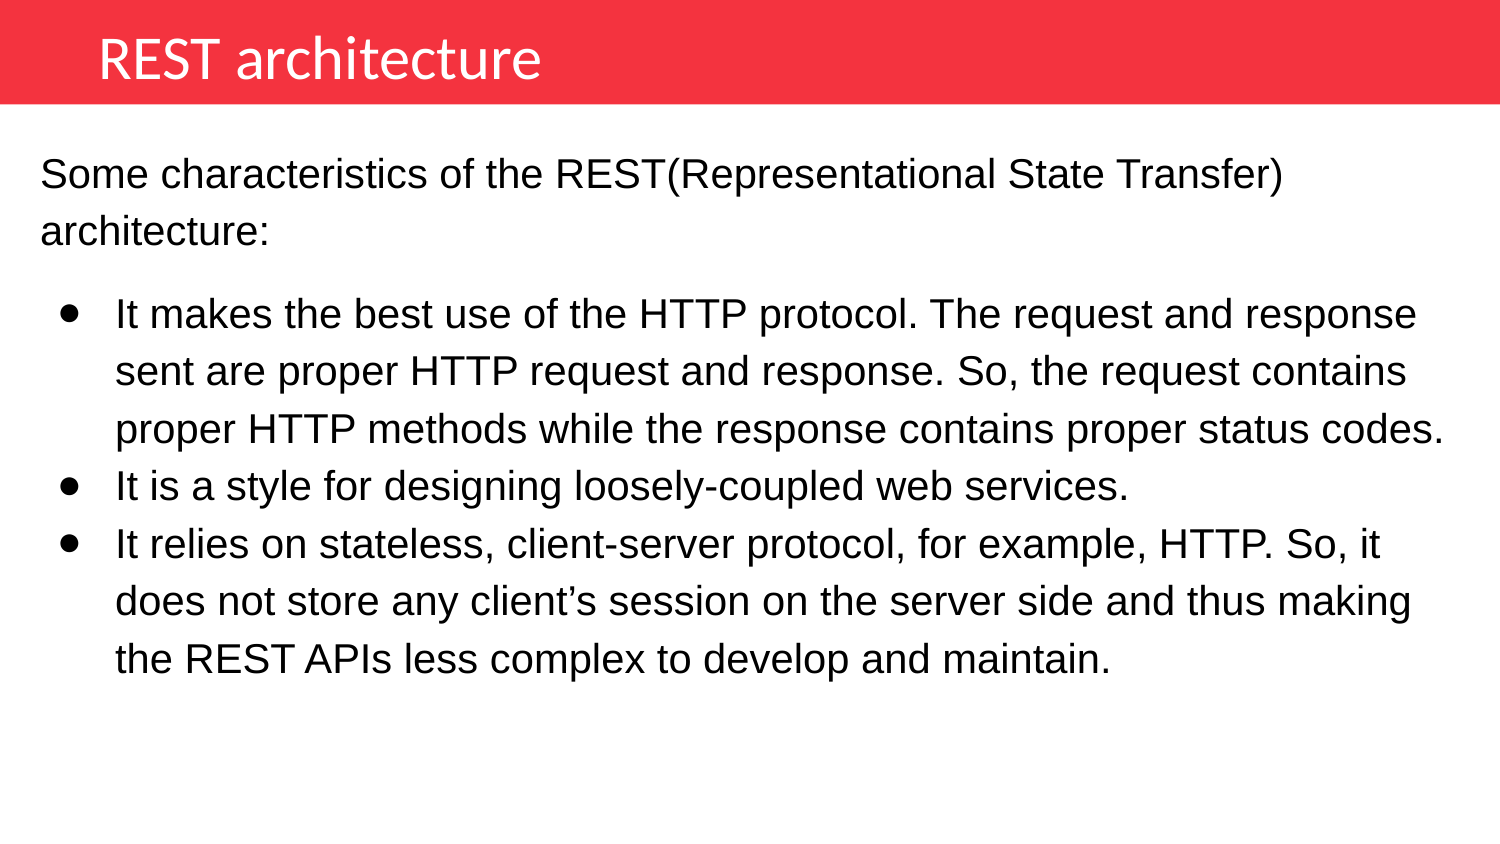

REST architecture

Some characteristics of the REST(Representational State Transfer)  architecture:
It makes the best use of the HTTP protocol. The request and response sent are proper HTTP request and response. So, the request contains proper HTTP methods while the response contains proper status codes.
It is a style for designing loosely-coupled web services.
It relies on stateless, client-server protocol, for example, HTTP. So, it does not store any client’s session on the server side and thus making the REST APIs less complex to develop and maintain.